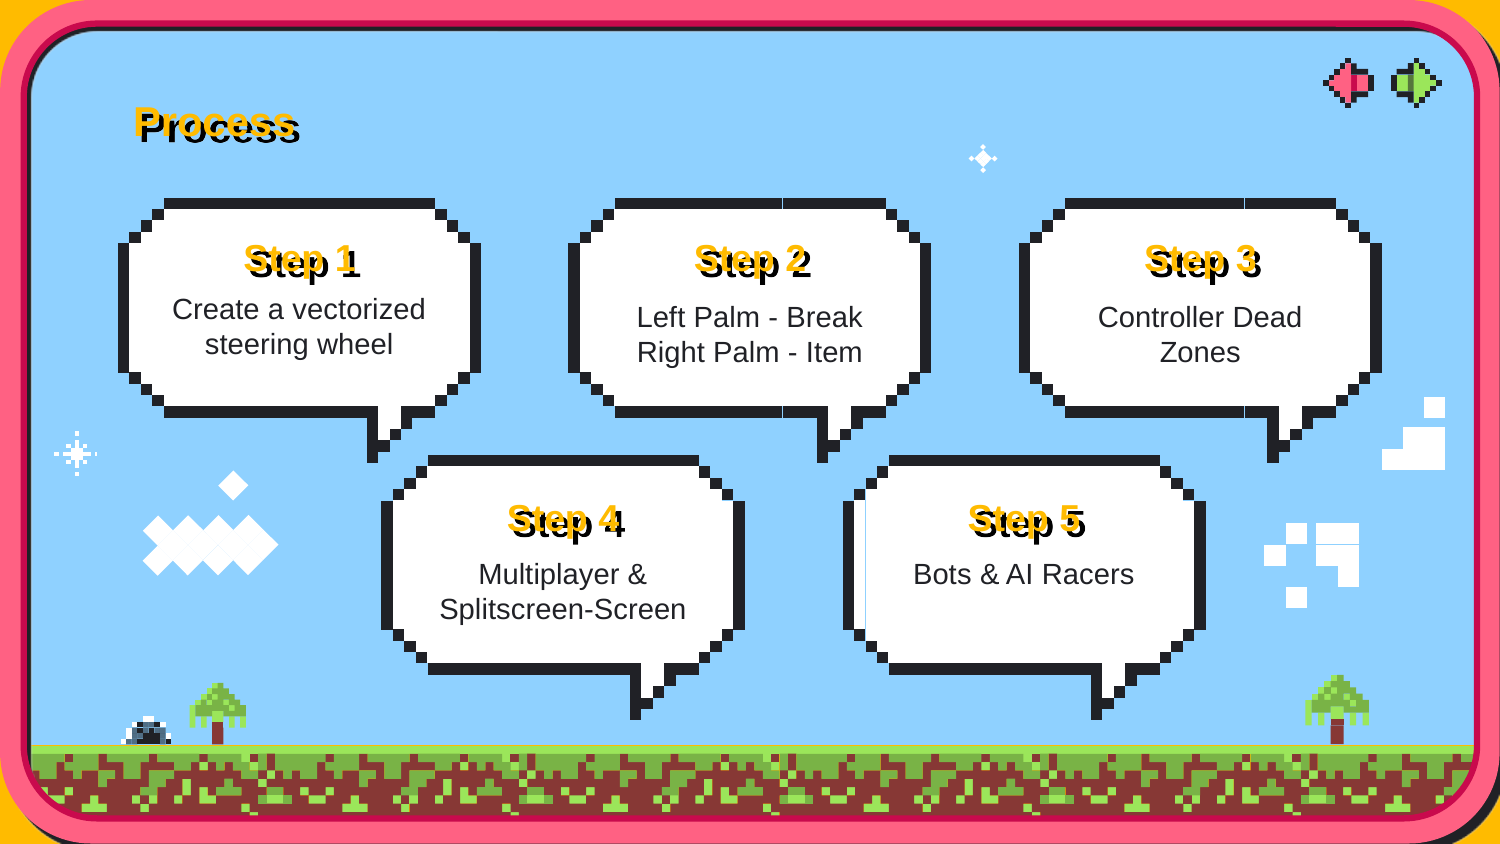

# Process

Step 1
Step 2
Step 3
Create a vectorized steering wheel
Left Palm - Break
Right Palm - Item
Controller Dead Zones

Step 4
Step 5

Multiplayer & Splitscreen-Screen
Bots & AI Racers